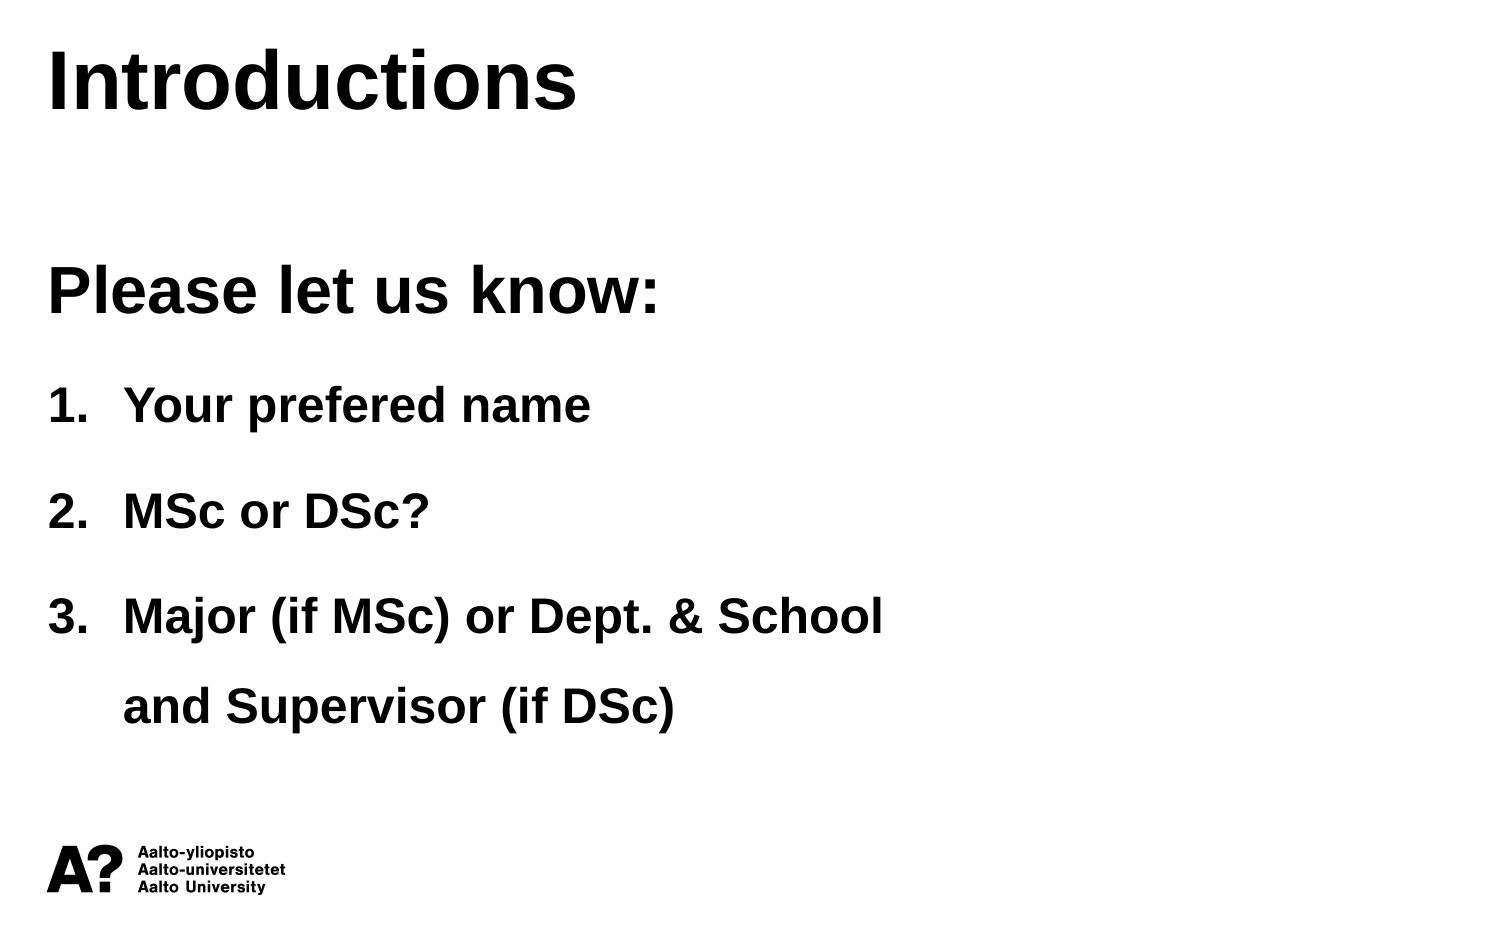

Introductions
Please let us know:
Your prefered name
MSc or DSc?
Major (if MSc) or Dept. & School
and Supervisor (if DSc)